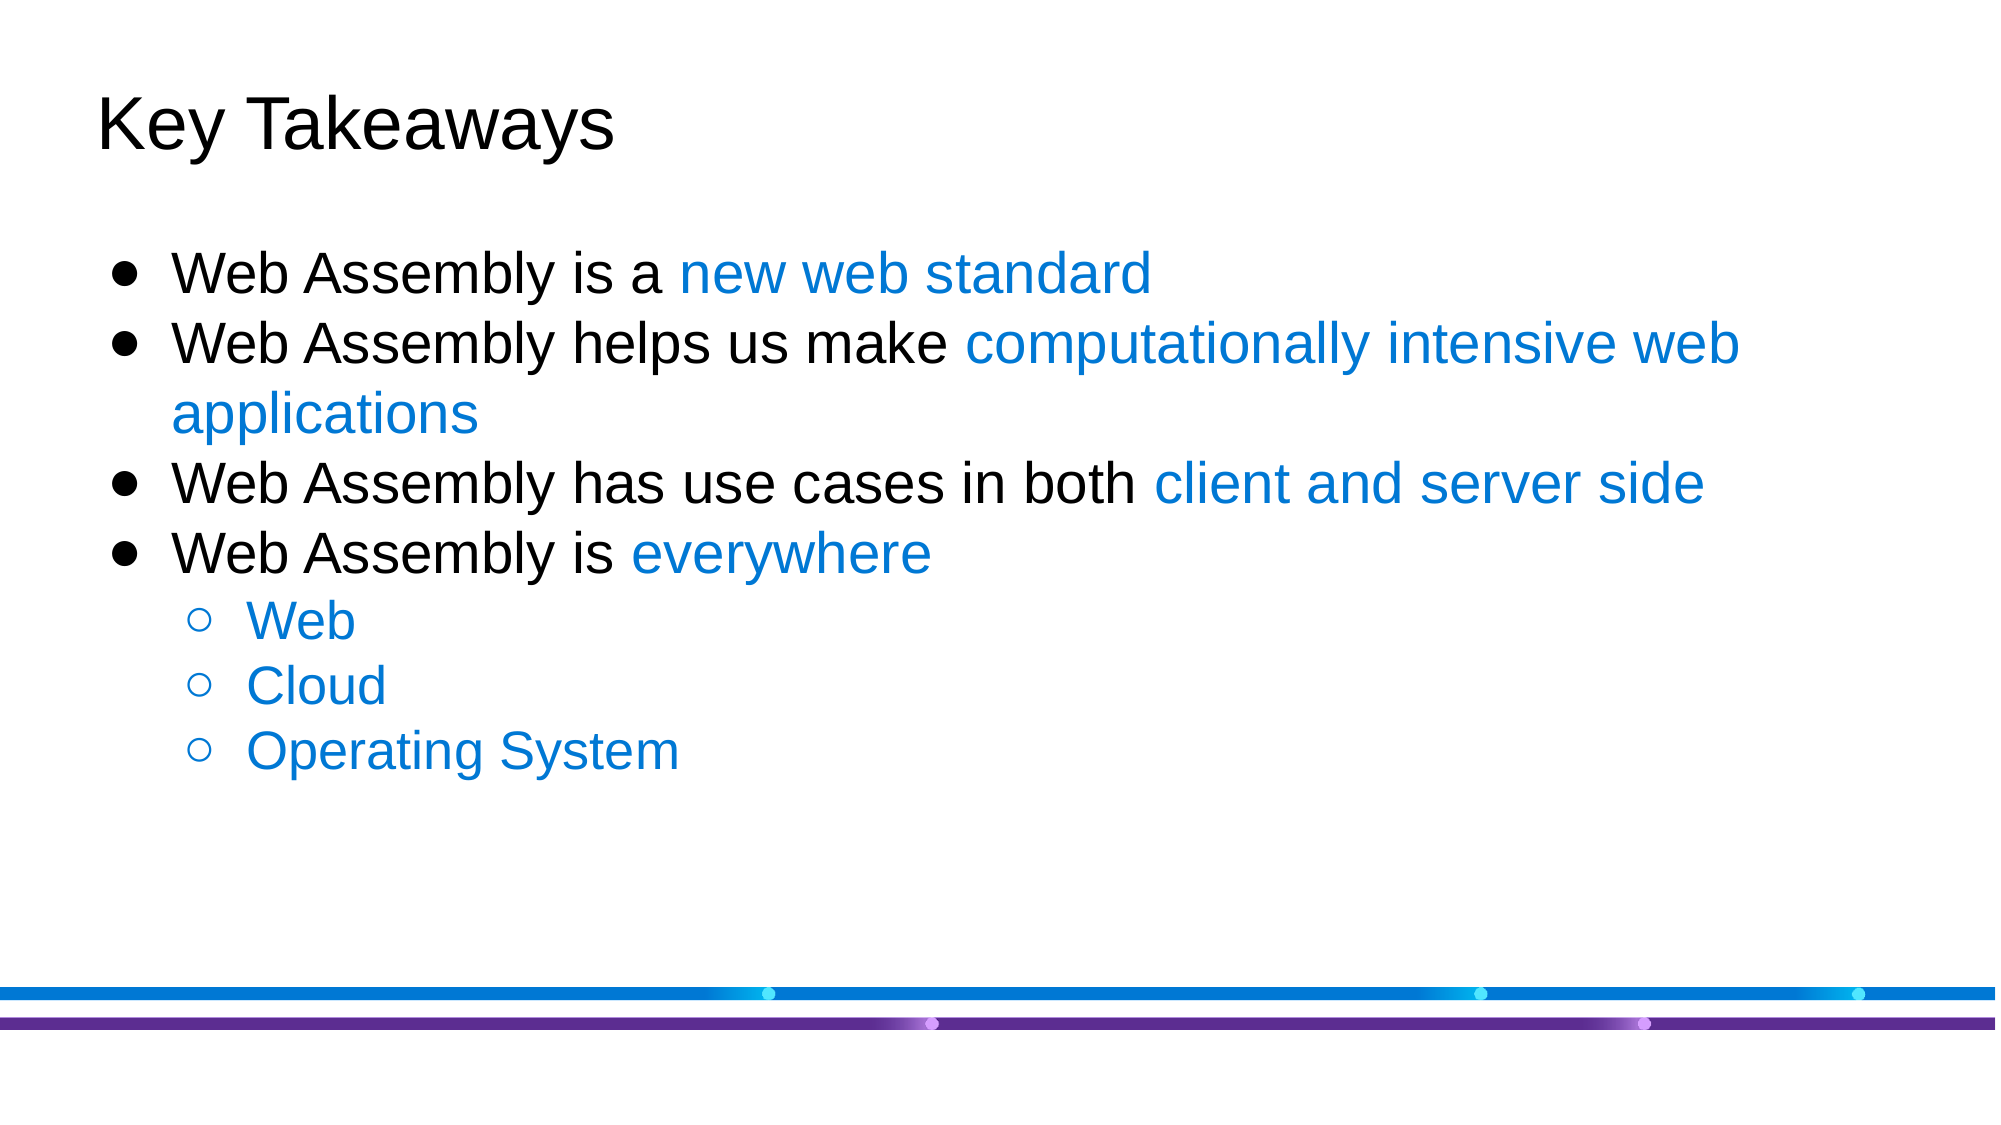

# Key Takeaways
Web Assembly is a new web standard
Web Assembly helps us make computationally intensive web applications
Web Assembly has use cases in both client and server side
Web Assembly is everywhere
Web
Cloud
Operating System